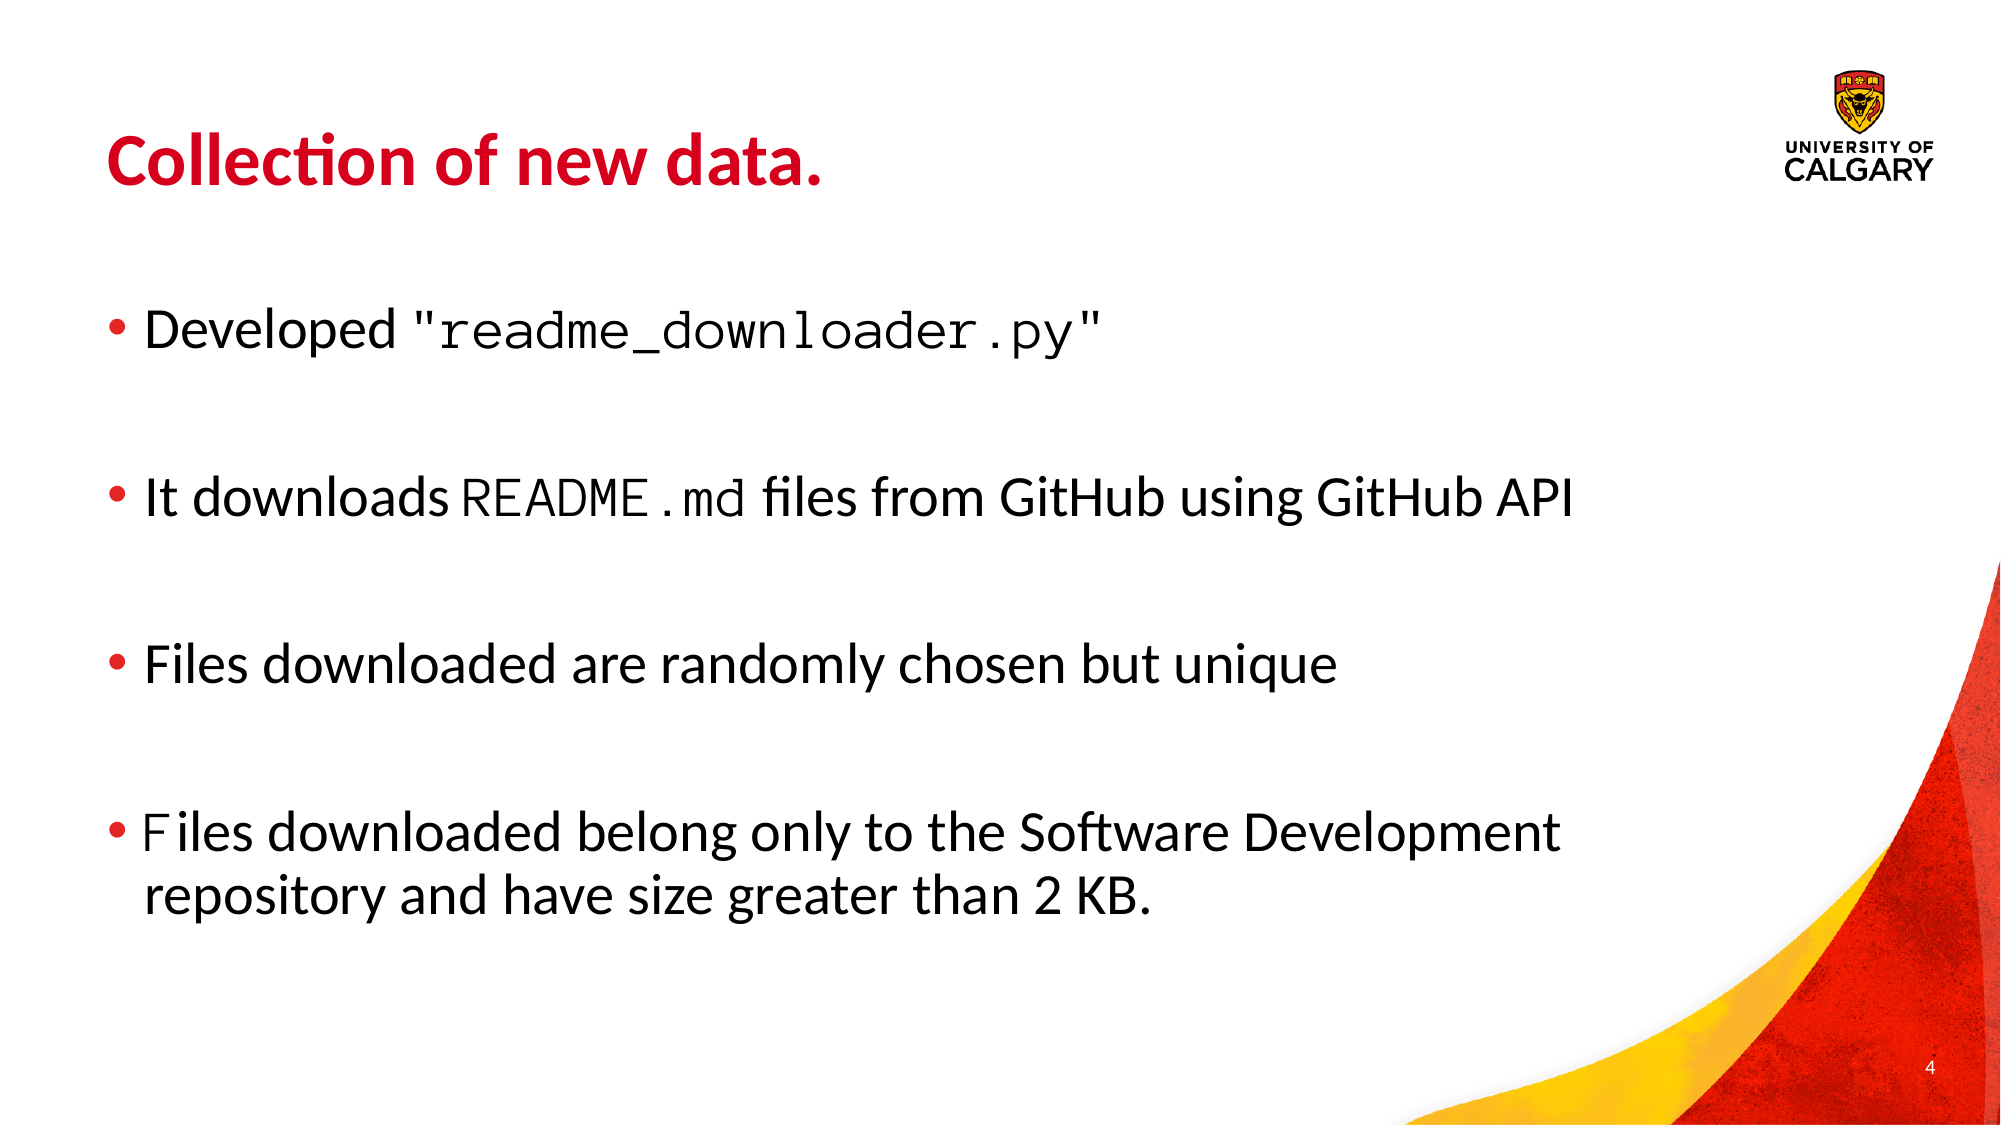

# Collection of new data.
Developed "readme_downloader.py"

It downloads README.md files from GitHub using GitHub API

Files downloaded are randomly chosen but unique

Files downloaded belong only to the Software Development repository and have size greater than 2 KB.
4